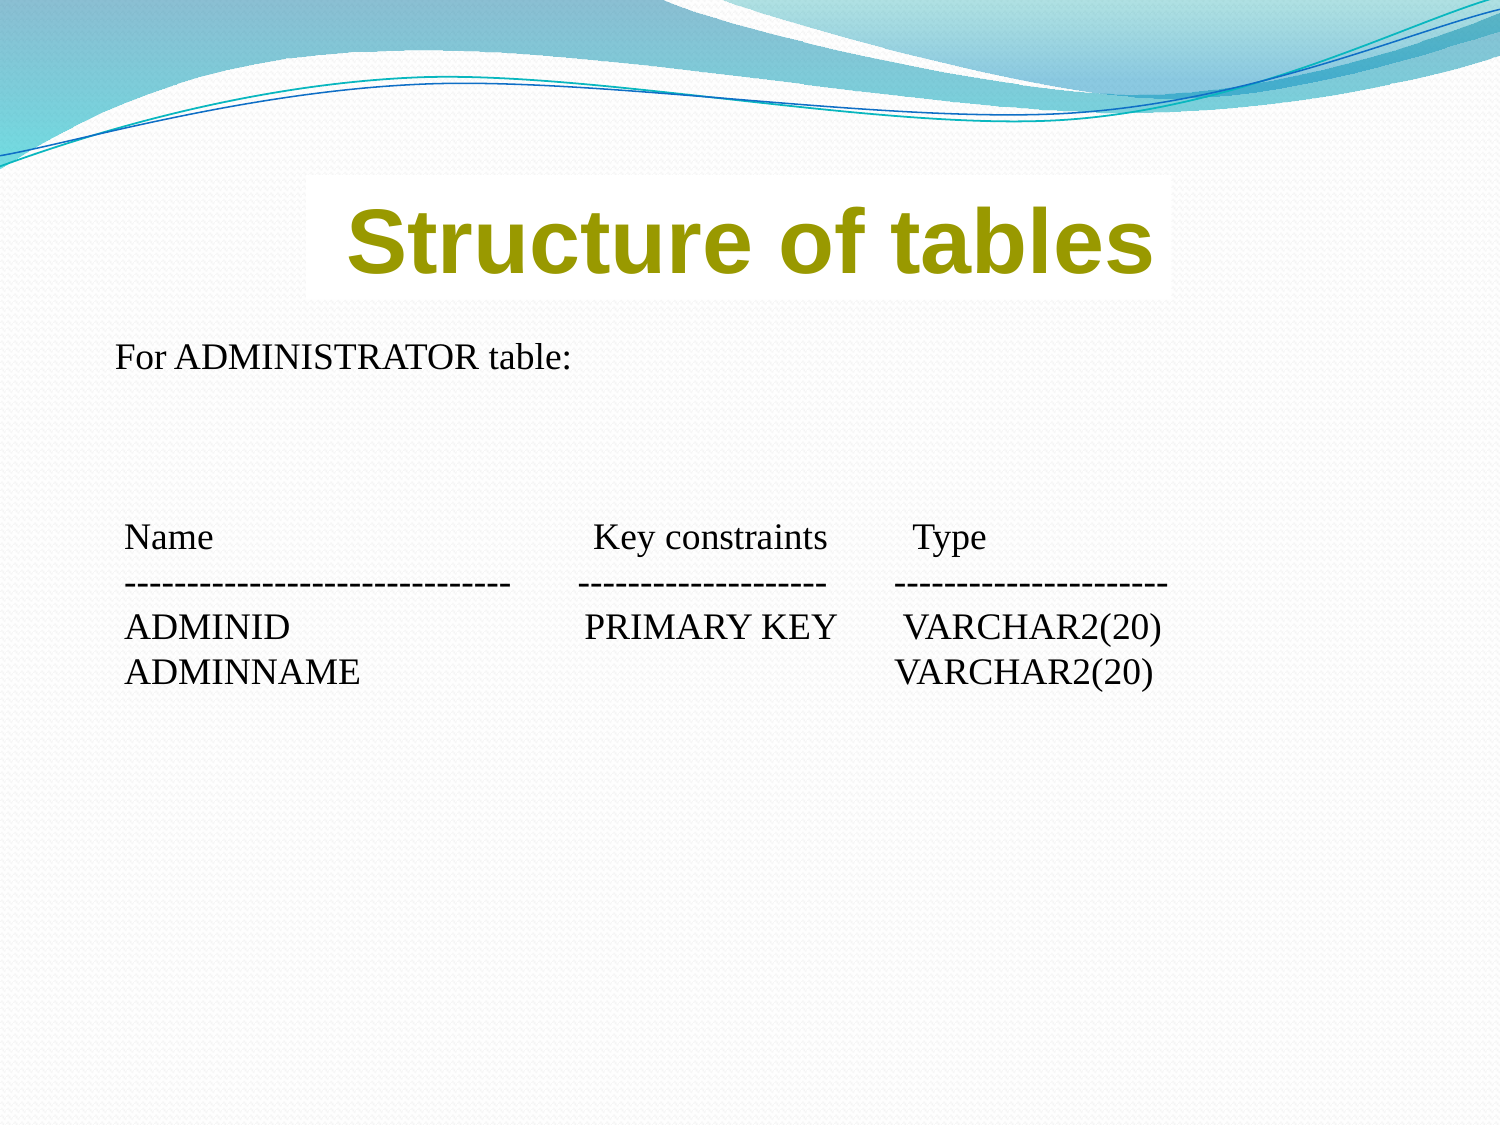

Structure of tables
For ADMINISTRATOR table:

 Name                                        Key constraints         Type
 -------------------------------       --------------------       ----------------------
 ADMINID                               PRIMARY KEY       VARCHAR2(20)
 ADMINNAME                       	                   VARCHAR2(20)